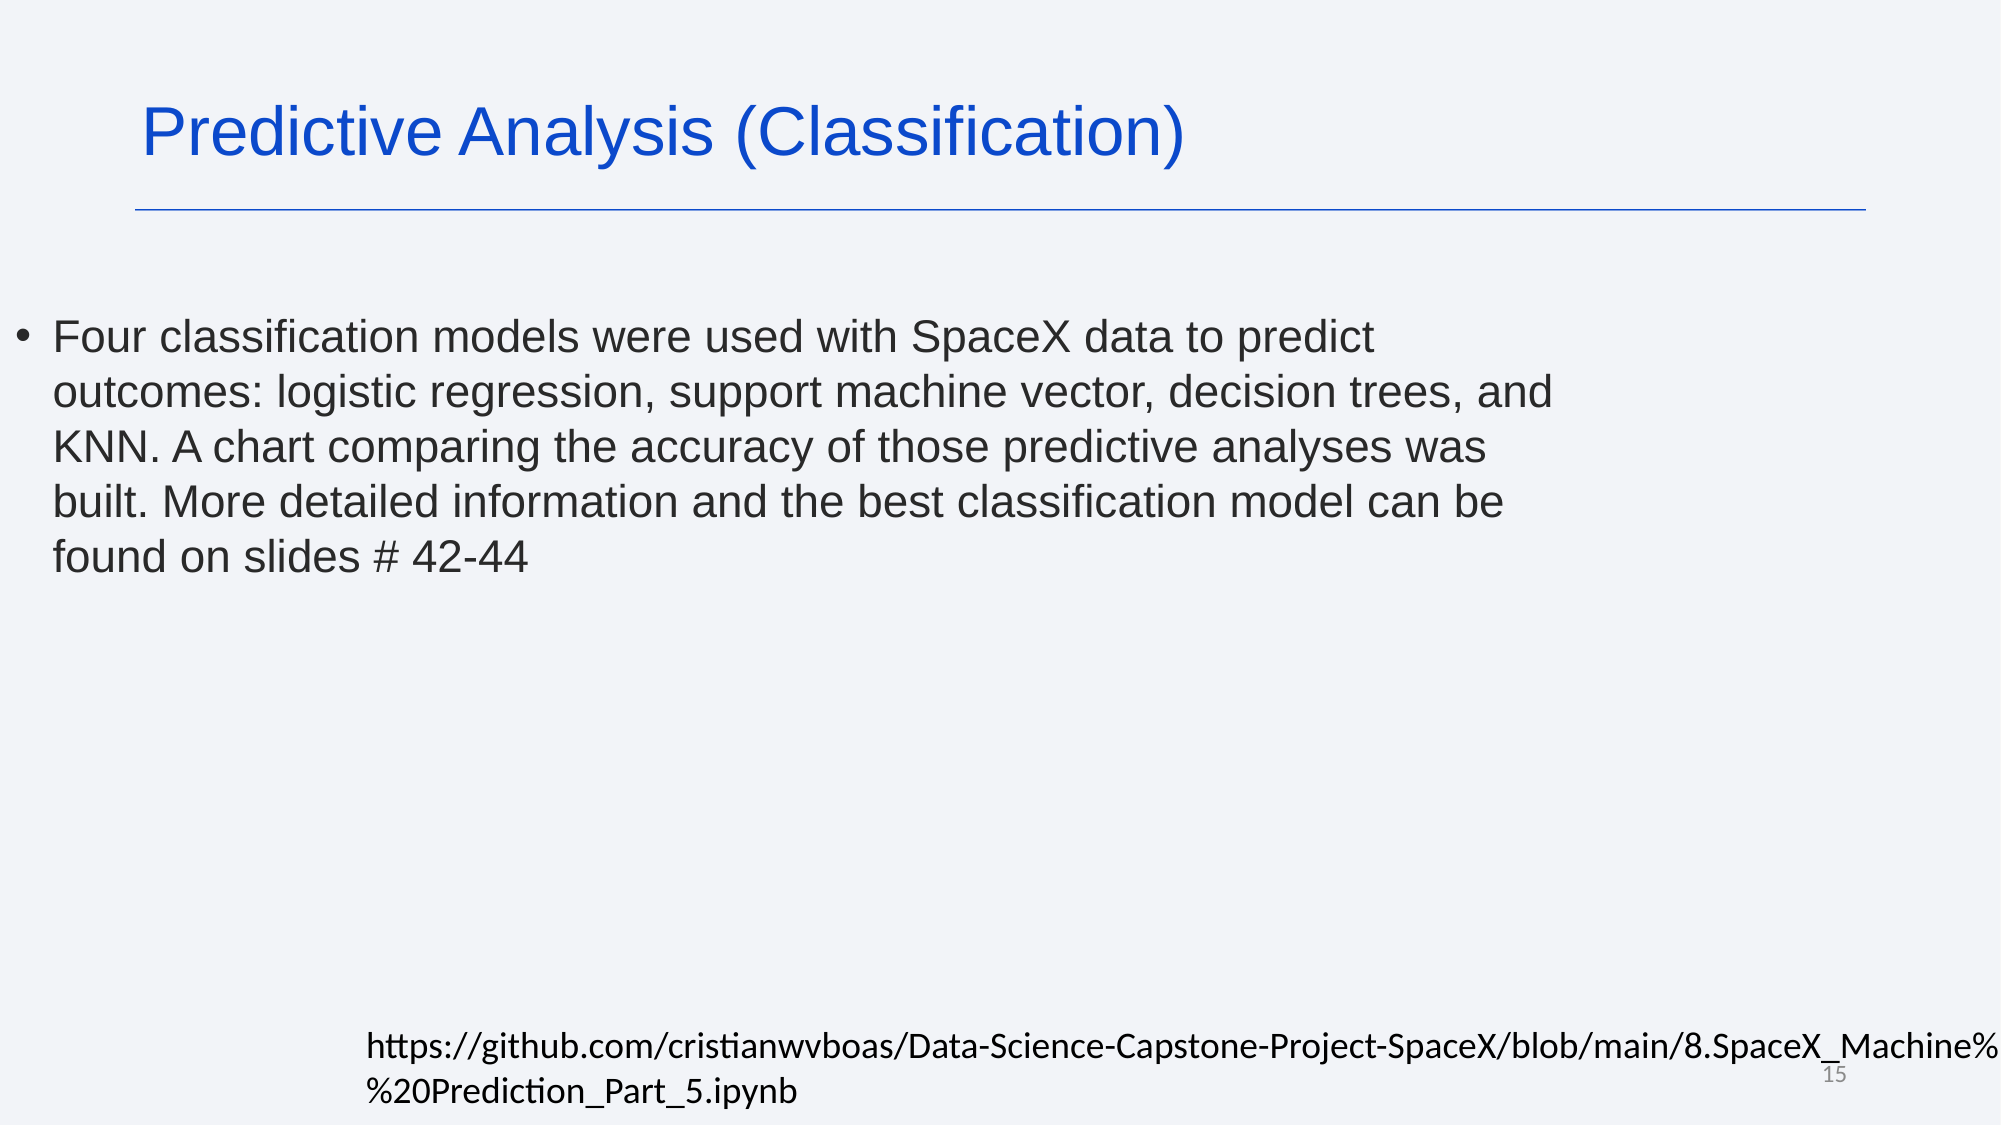

Predictive Analysis (Classification)
Four classification models were used with SpaceX data to predict outcomes: logistic regression, support machine vector, decision trees, and KNN. A chart comparing the accuracy of those predictive analyses was built. More detailed information and the best classification model can be found on slides # 42-44

https://github.com/cristianwvboas/Data-Science-Capstone-Project-SpaceX/blob/main/8.SpaceX_Machine%20Learning%20Prediction_Part_5.ipynb
15